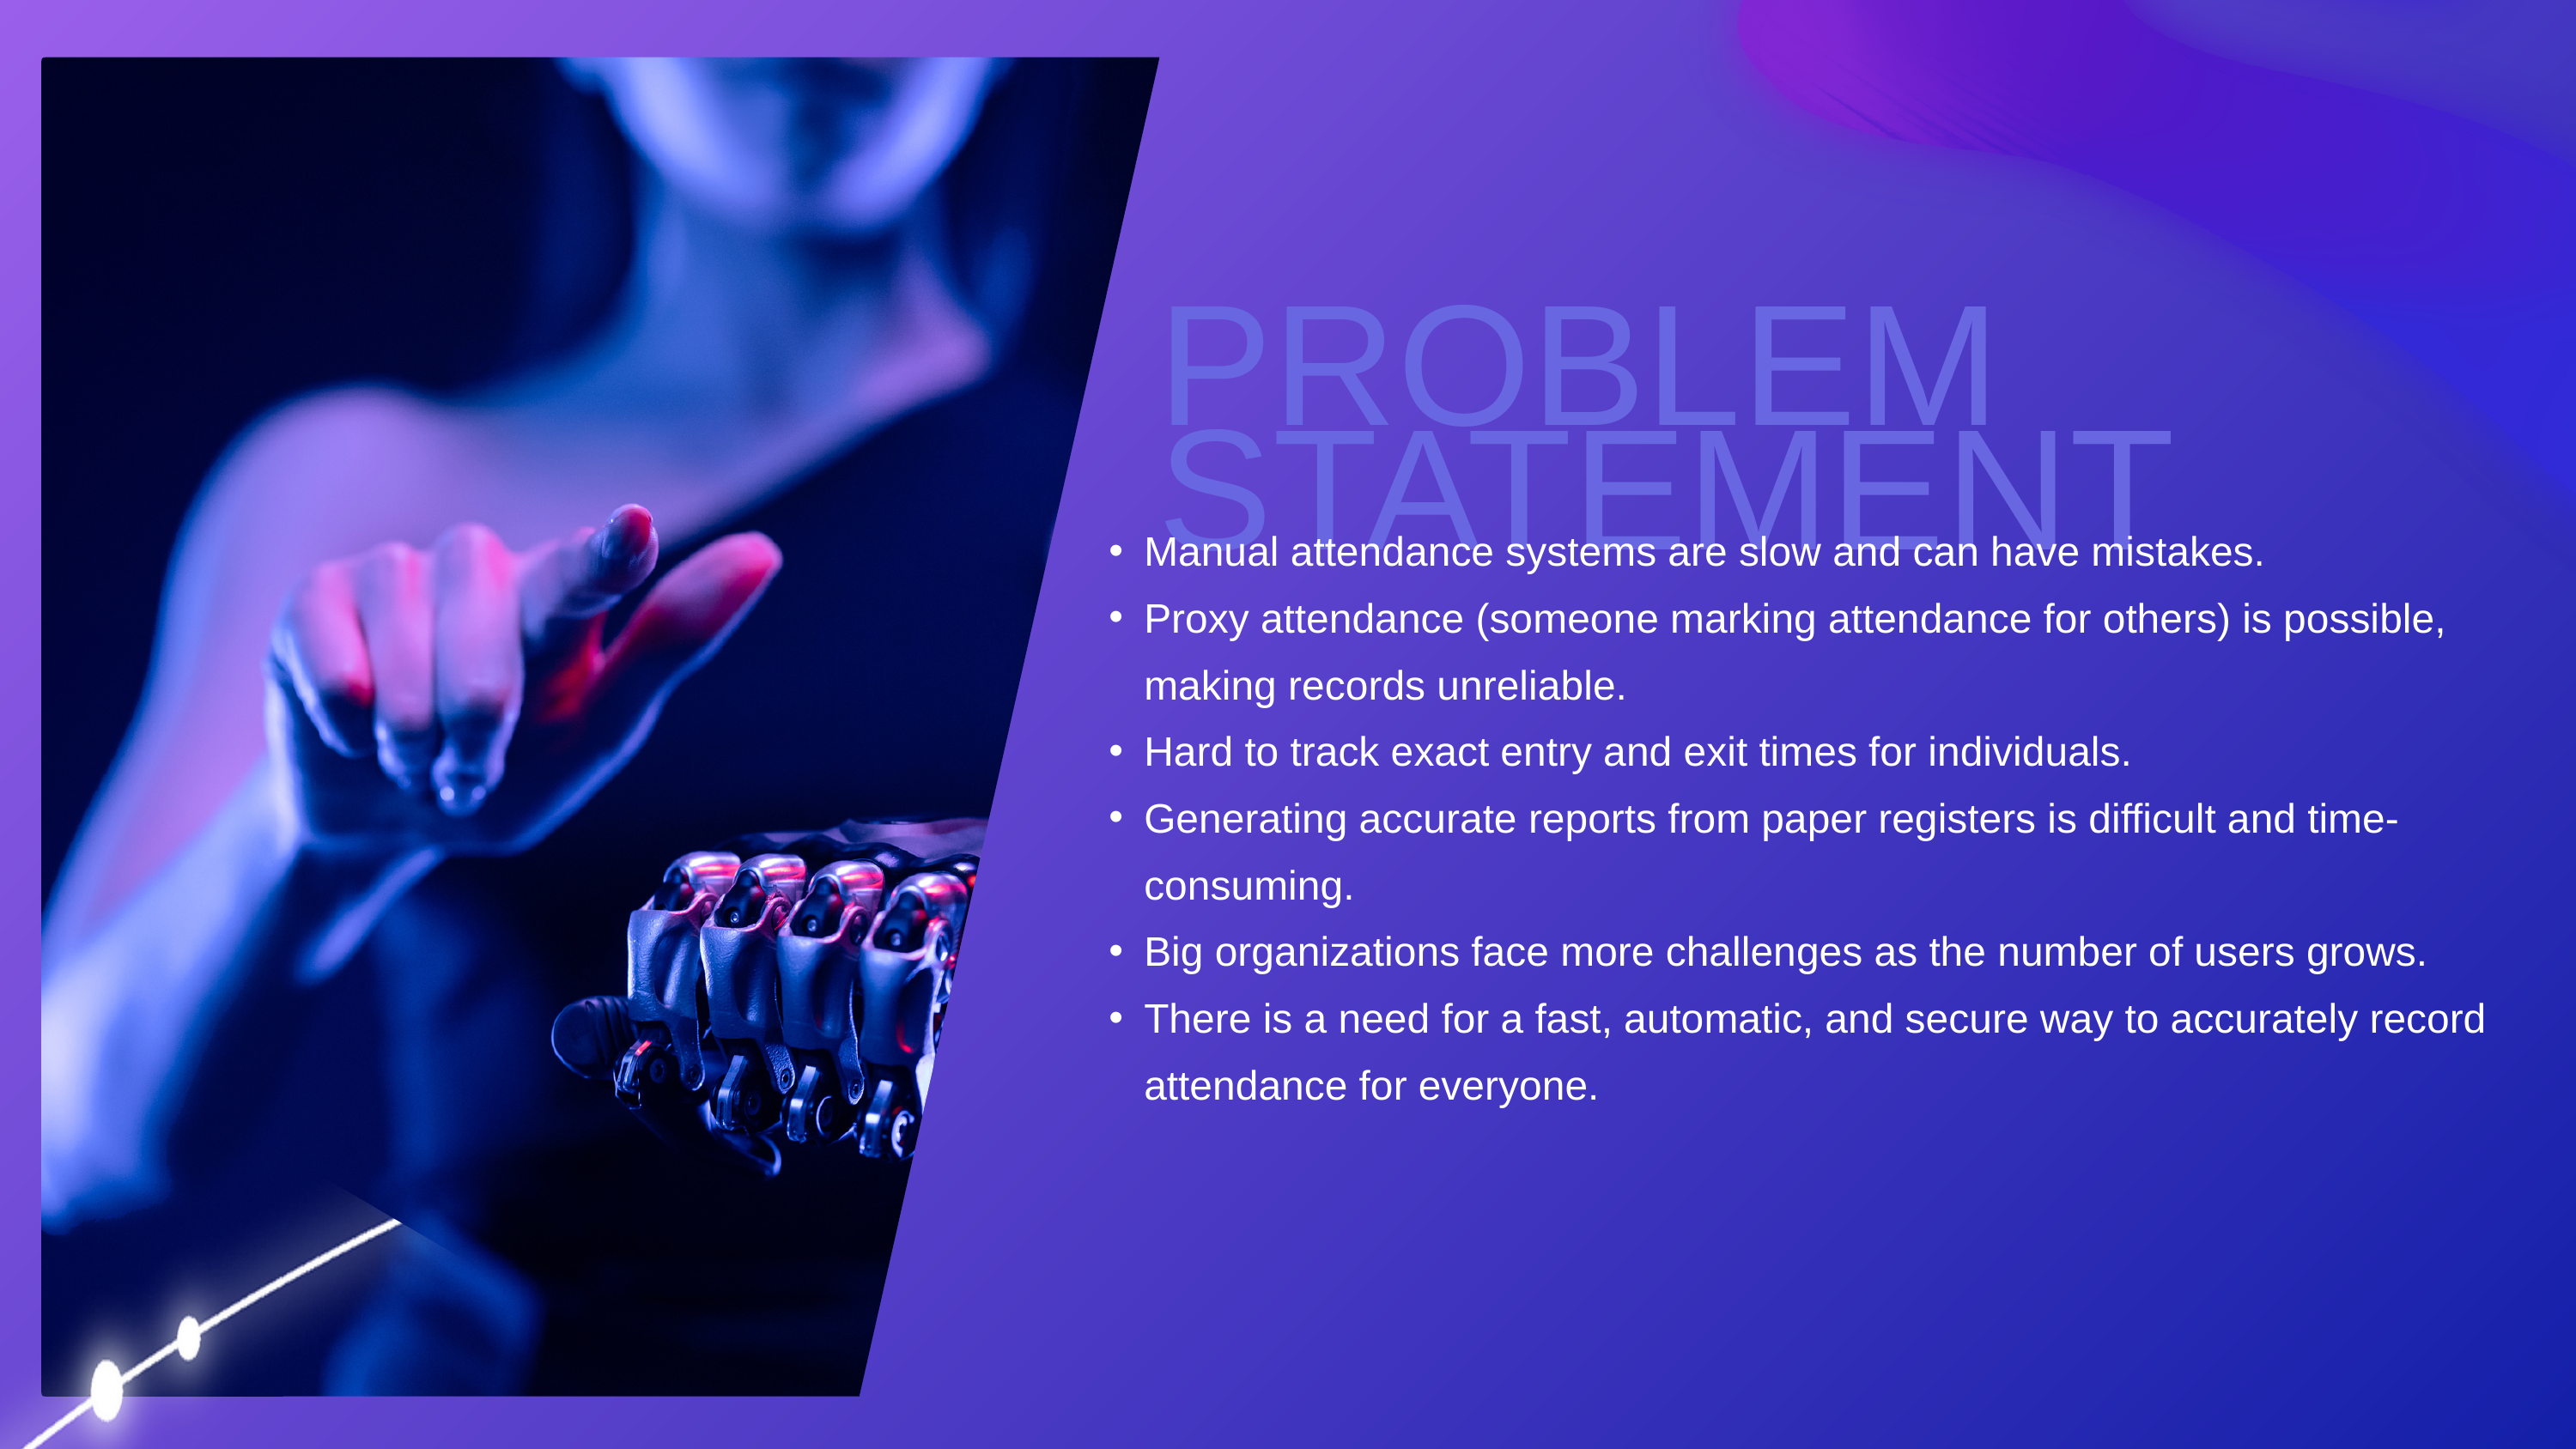

PROBLEM STATEMENT

Manual attendance systems are slow and can have mistakes.
Proxy attendance (someone marking attendance for others) is possible, making records unreliable.
Hard to track exact entry and exit times for individuals.
Generating accurate reports from paper registers is difficult and time-consuming.
Big organizations face more challenges as the number of users grows.
There is a need for a fast, automatic, and secure way to accurately record attendance for everyone.